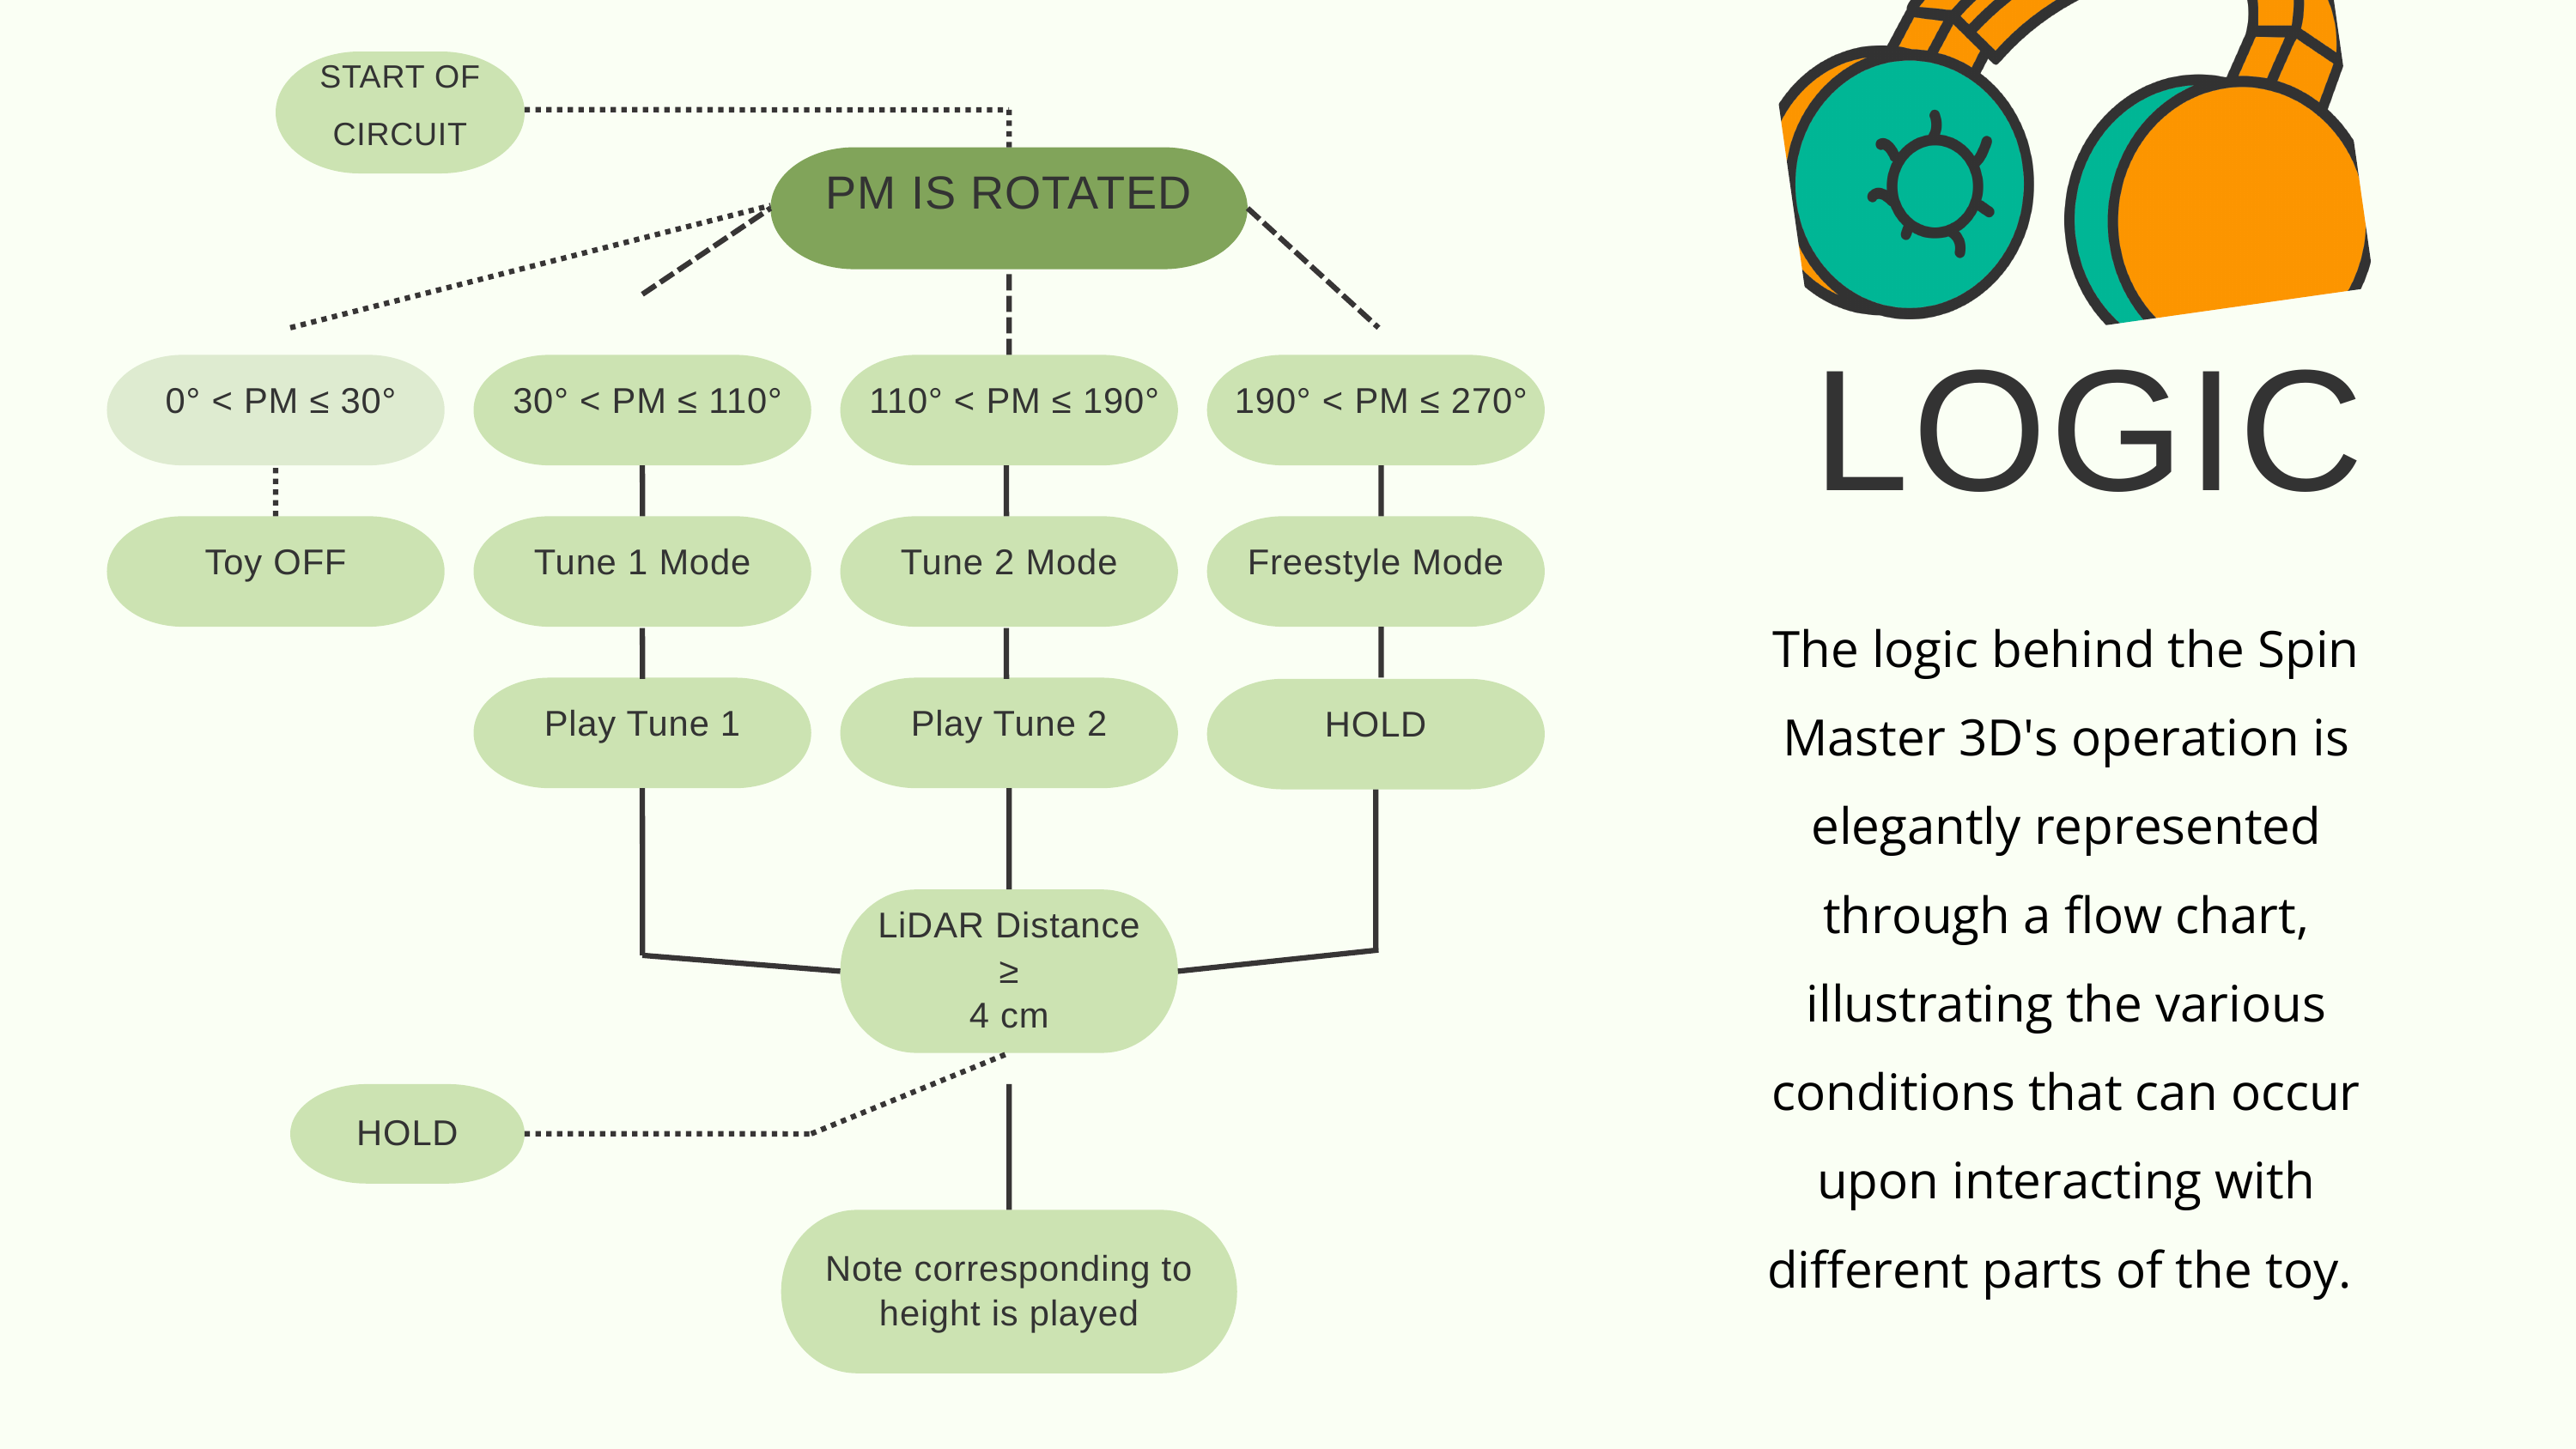

START OF CIRCUIT

PM IS ROTATED

 0° < PM ≤ 30°

 30° < PM ≤ 110°

 110° < PM ≤ 190°

 190° < PM ≤ 270°
LOGIC

Toy OFF

Tune 1 Mode

Tune 2 Mode

Freestyle Mode
The logic behind the Spin Master 3D's operation is elegantly represented through a flow chart, illustrating the various conditions that can occur upon interacting with different parts of the toy.

Play Tune 1

Play Tune 2

HOLD

LiDAR Distance
 ≥
4 cm

HOLD

Note corresponding to height is played